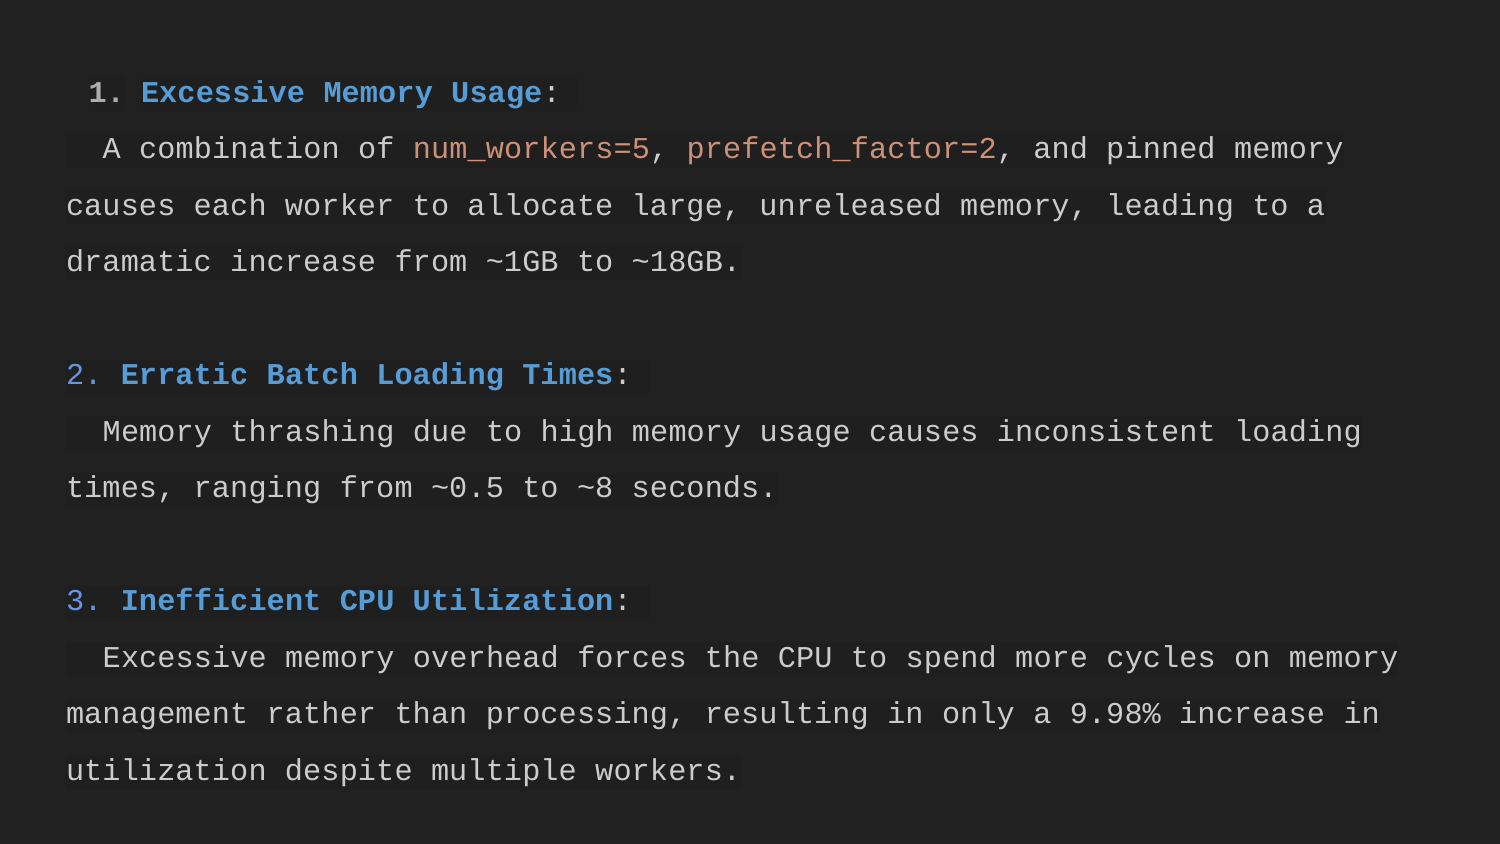

Excessive Memory Usage:
  A combination of num_workers=5, prefetch_factor=2, and pinned memory causes each worker to allocate large, unreleased memory, leading to a dramatic increase from ~1GB to ~18GB.

2. Erratic Batch Loading Times:
  Memory thrashing due to high memory usage causes inconsistent loading times, ranging from ~0.5 to ~8 seconds.

3. Inefficient CPU Utilization:
  Excessive memory overhead forces the CPU to spend more cycles on memory management rather than processing, resulting in only a 9.98% increase in utilization despite multiple workers.